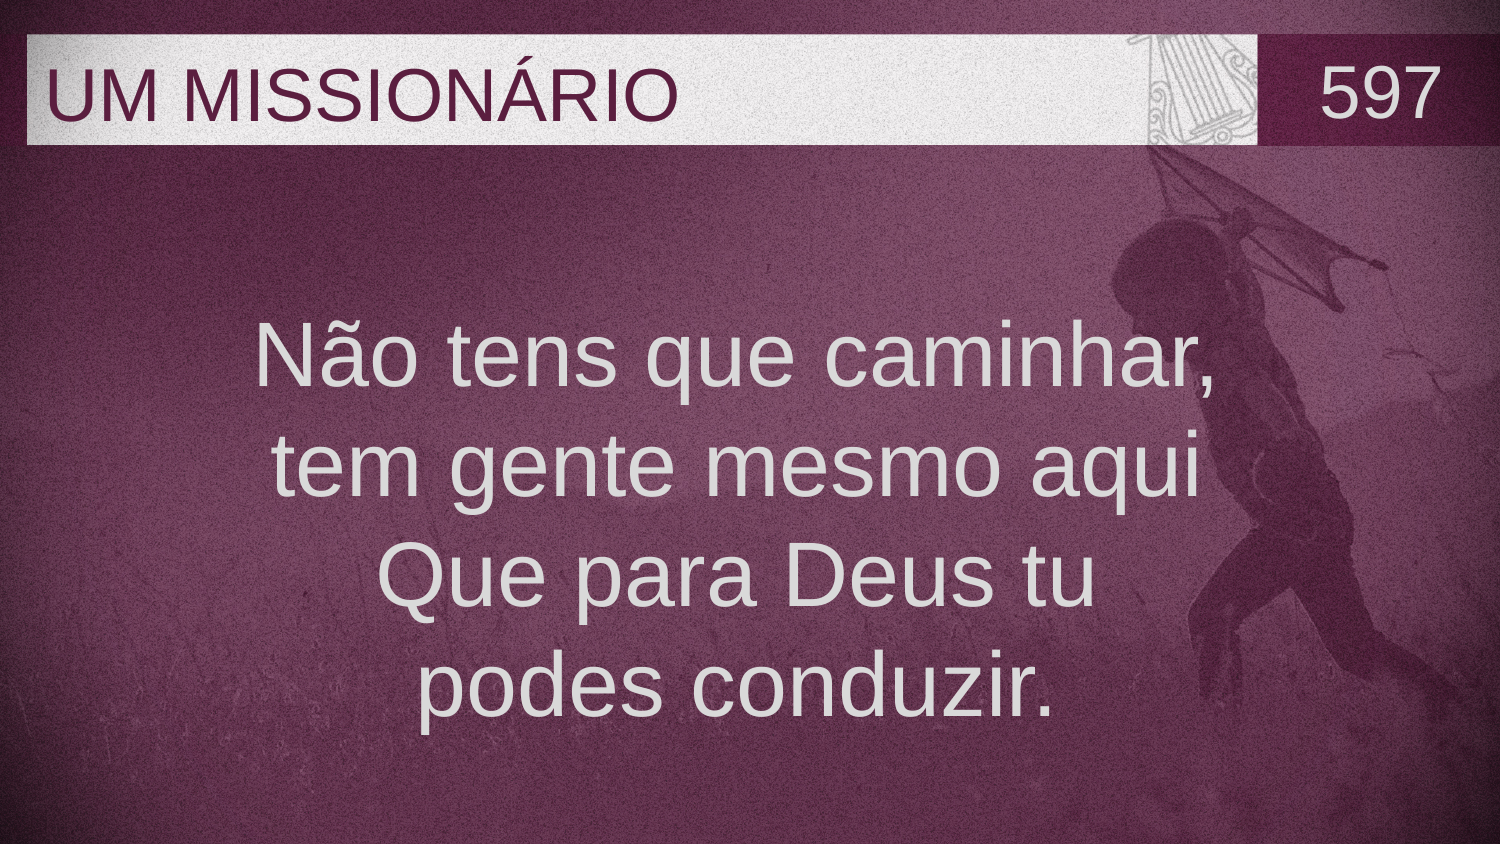

# UM MISSIONÁRIO
597
Não tens que caminhar,
tem gente mesmo aqui
Que para Deus tu
podes conduzir.